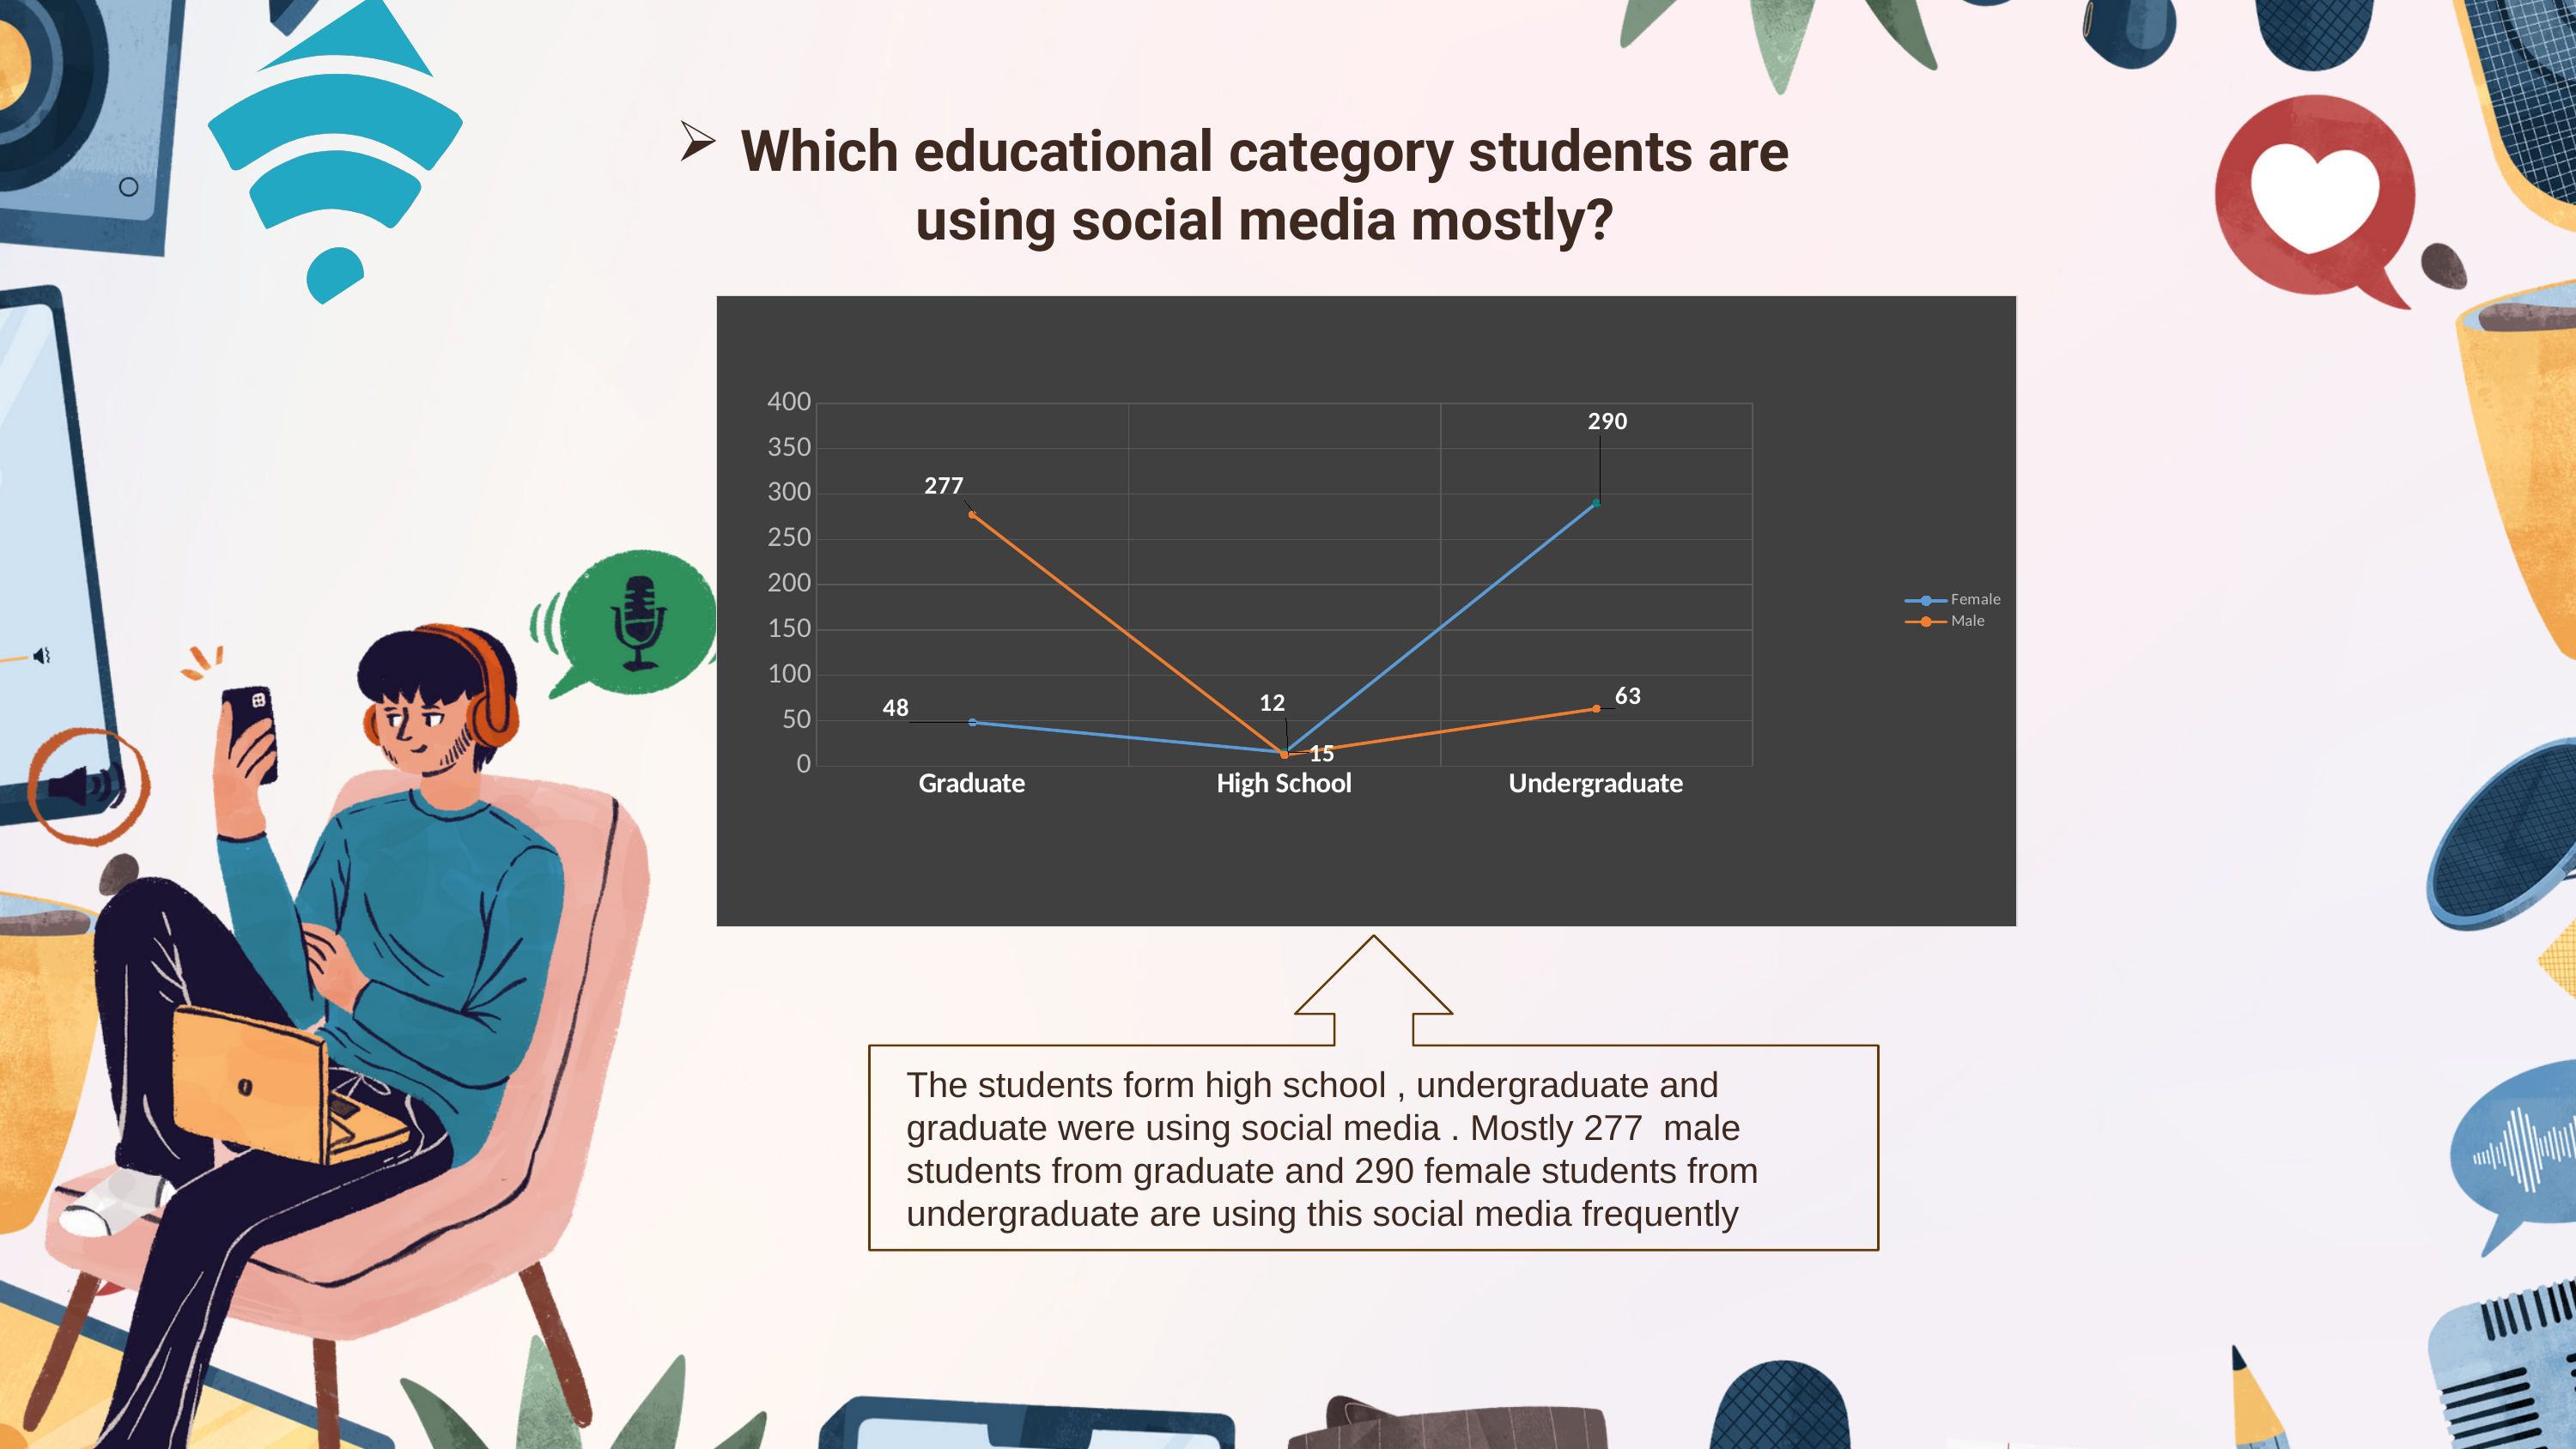

Which educational category students are using social media mostly?

### Chart

| Category | Female | Male |
|---|---|---|
| Graduate | 48.0 | 277.0 |
| High School | 15.0 | 12.0 |
| Undergraduate | 290.0 | 63.0 |

The students form high school , undergraduate and graduate were using social media . Mostly 277  male students from graduate and 290 female students from undergraduate are using this social media frequently